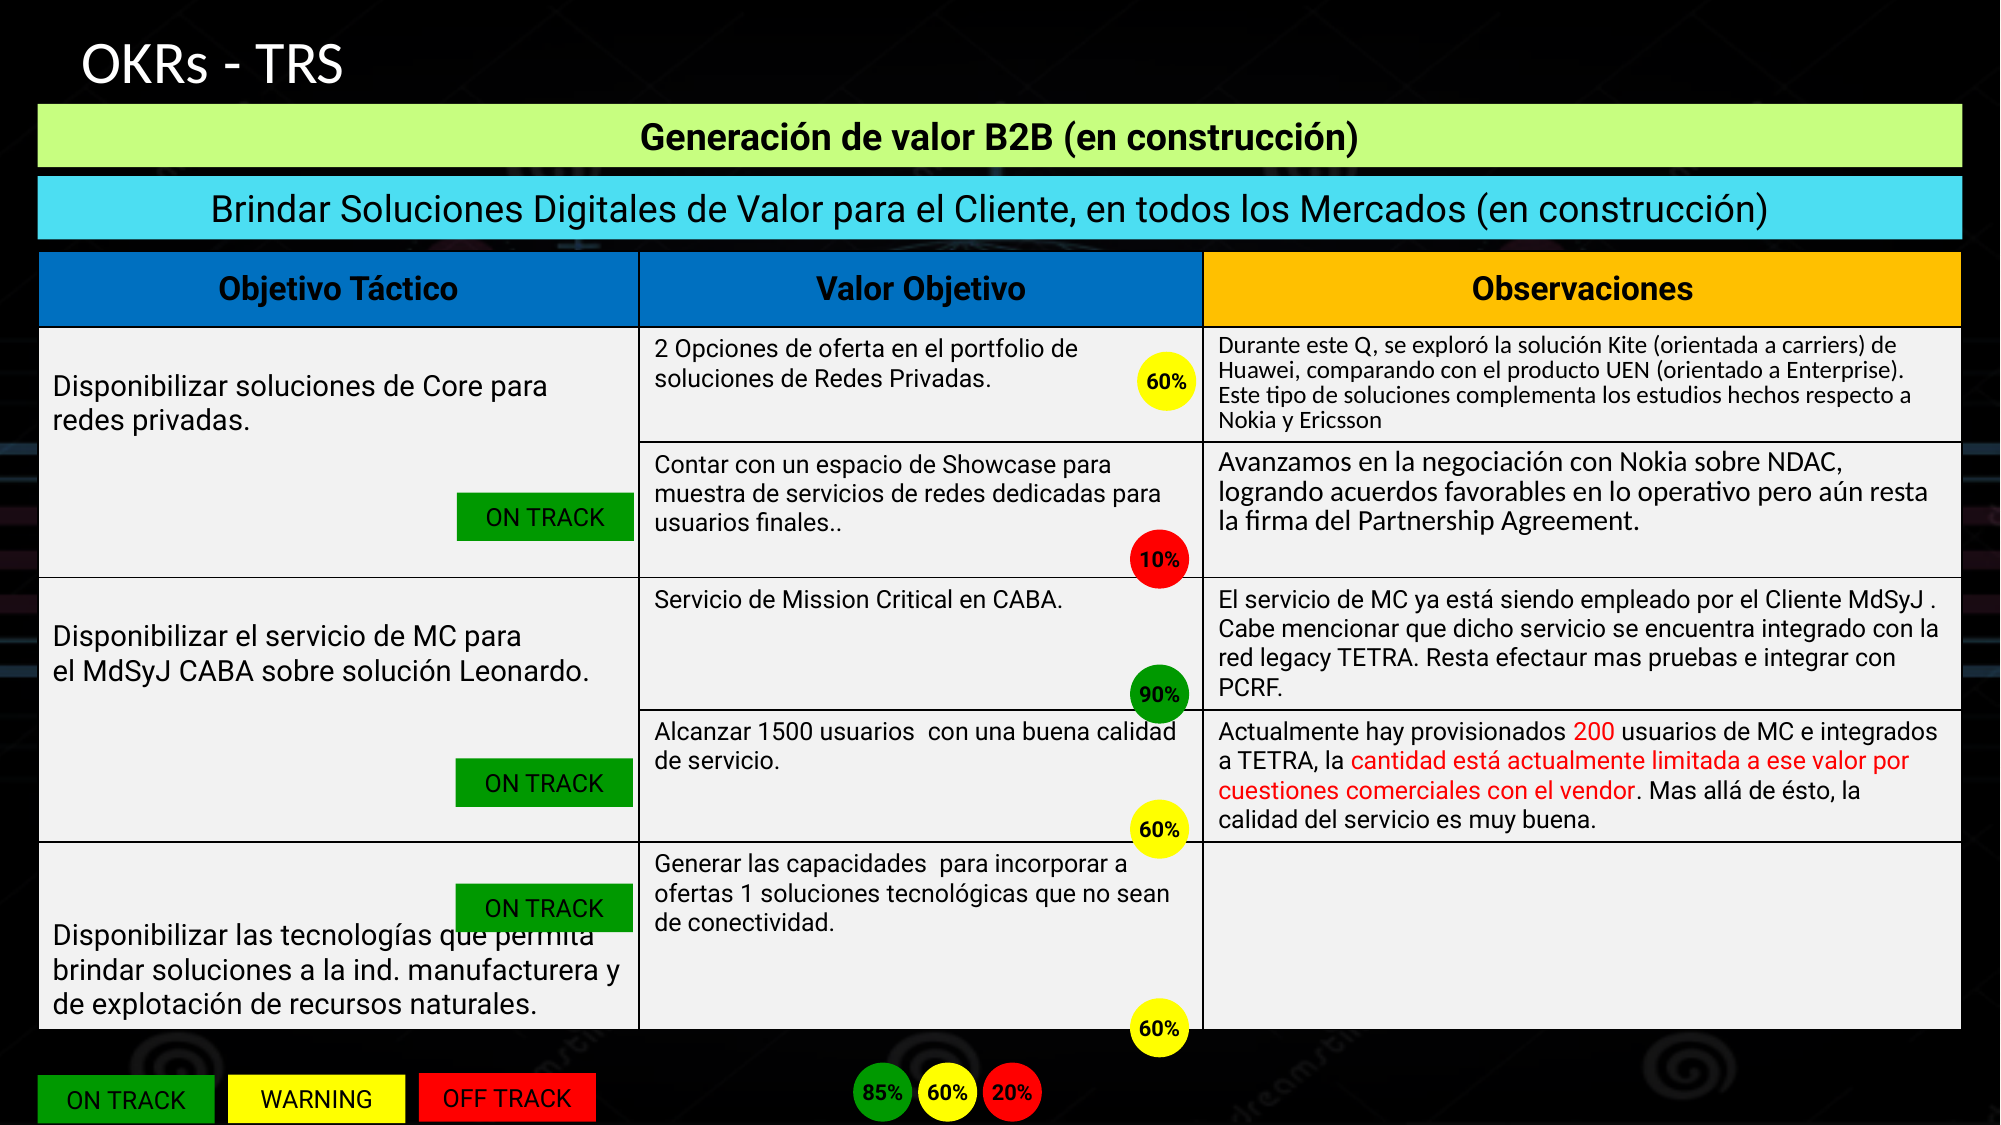

OKRs - TRS
Generación de valor B2B (en construcción)
Brindar Soluciones Digitales de Valor para el Cliente, en todos los Mercados (en construcción)
| Objetivo Táctico | Valor Objetivo | Observaciones |
| --- | --- | --- |
| Disponibilizar soluciones de Core para redes privadas. | 2 Opciones de oferta en el portfolio de soluciones de Redes Privadas. | Durante este Q, se exploró la solución Kite (orientada a carriers) de Huawei, comparando con el producto UEN (orientado a Enterprise). Este tipo de soluciones complementa los estudios hechos respecto a Nokia y Ericsson |
|  | Contar con un espacio de Showcase para muestra de servicios de redes dedicadas para usuarios finales.. | Avanzamos en la negociación con Nokia sobre NDAC, logrando acuerdos favorables en lo operativo pero aún resta la firma del Partnership Agreement. |
| Disponibilizar el servicio de MC para el MdSyJ CABA sobre solución Leonardo. | Servicio de Mission Critical en CABA. | El servicio de MC ya está siendo empleado por el Cliente MdSyJ . Cabe mencionar que dicho servicio se encuentra integrado con la red legacy TETRA. Resta efectaur mas pruebas e integrar con PCRF. |
|  | Alcanzar 1500 usuarios  con una buena calidad de servicio. | Actualmente hay provisionados 200 usuarios de MC e integrados a TETRA, la cantidad está actualmente limitada a ese valor por cuestiones comerciales con el vendor. Mas allá de ésto, la calidad del servicio es muy buena. |
| Disponibilizar las tecnologías que permita brindar soluciones a la ind. manufacturera y de explotación de recursos naturales. | Generar las capacidades  para incorporar a ofertas 1 soluciones tecnológicas que no sean de conectividad. |  |
60%
ON TRACK
10%
90%
ON TRACK
60%
ON TRACK
60%
85%
60%
20%
OFF TRACK
WARNING
ON TRACK